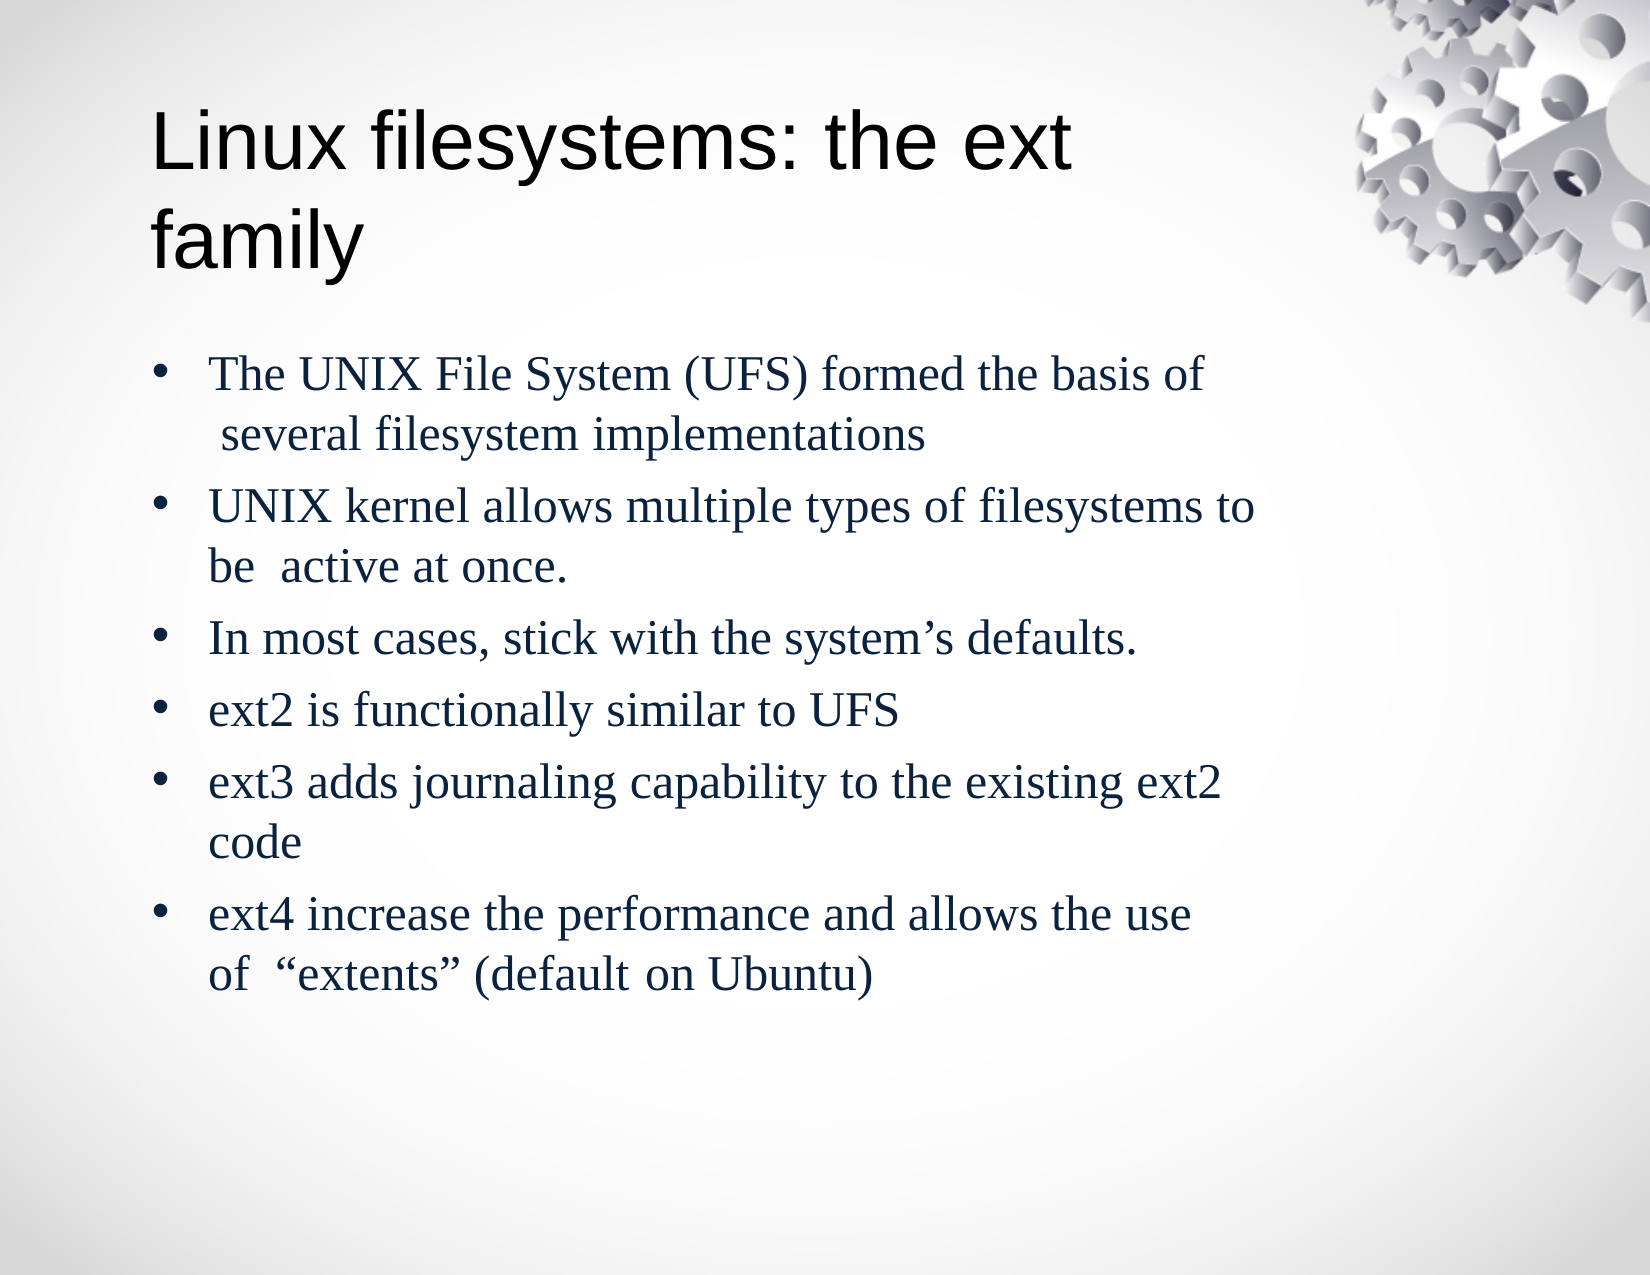

# Linux filesystems: the ext family
The UNIX File System (UFS) formed the basis of  several filesystem implementations
UNIX kernel allows multiple types of filesystems to be  active at once.
In most cases, stick with the system’s defaults.
ext2 is functionally similar to UFS
ext3 adds journaling capability to the existing ext2 code
ext4 increase the performance and allows the use of  “extents” (default	on Ubuntu)